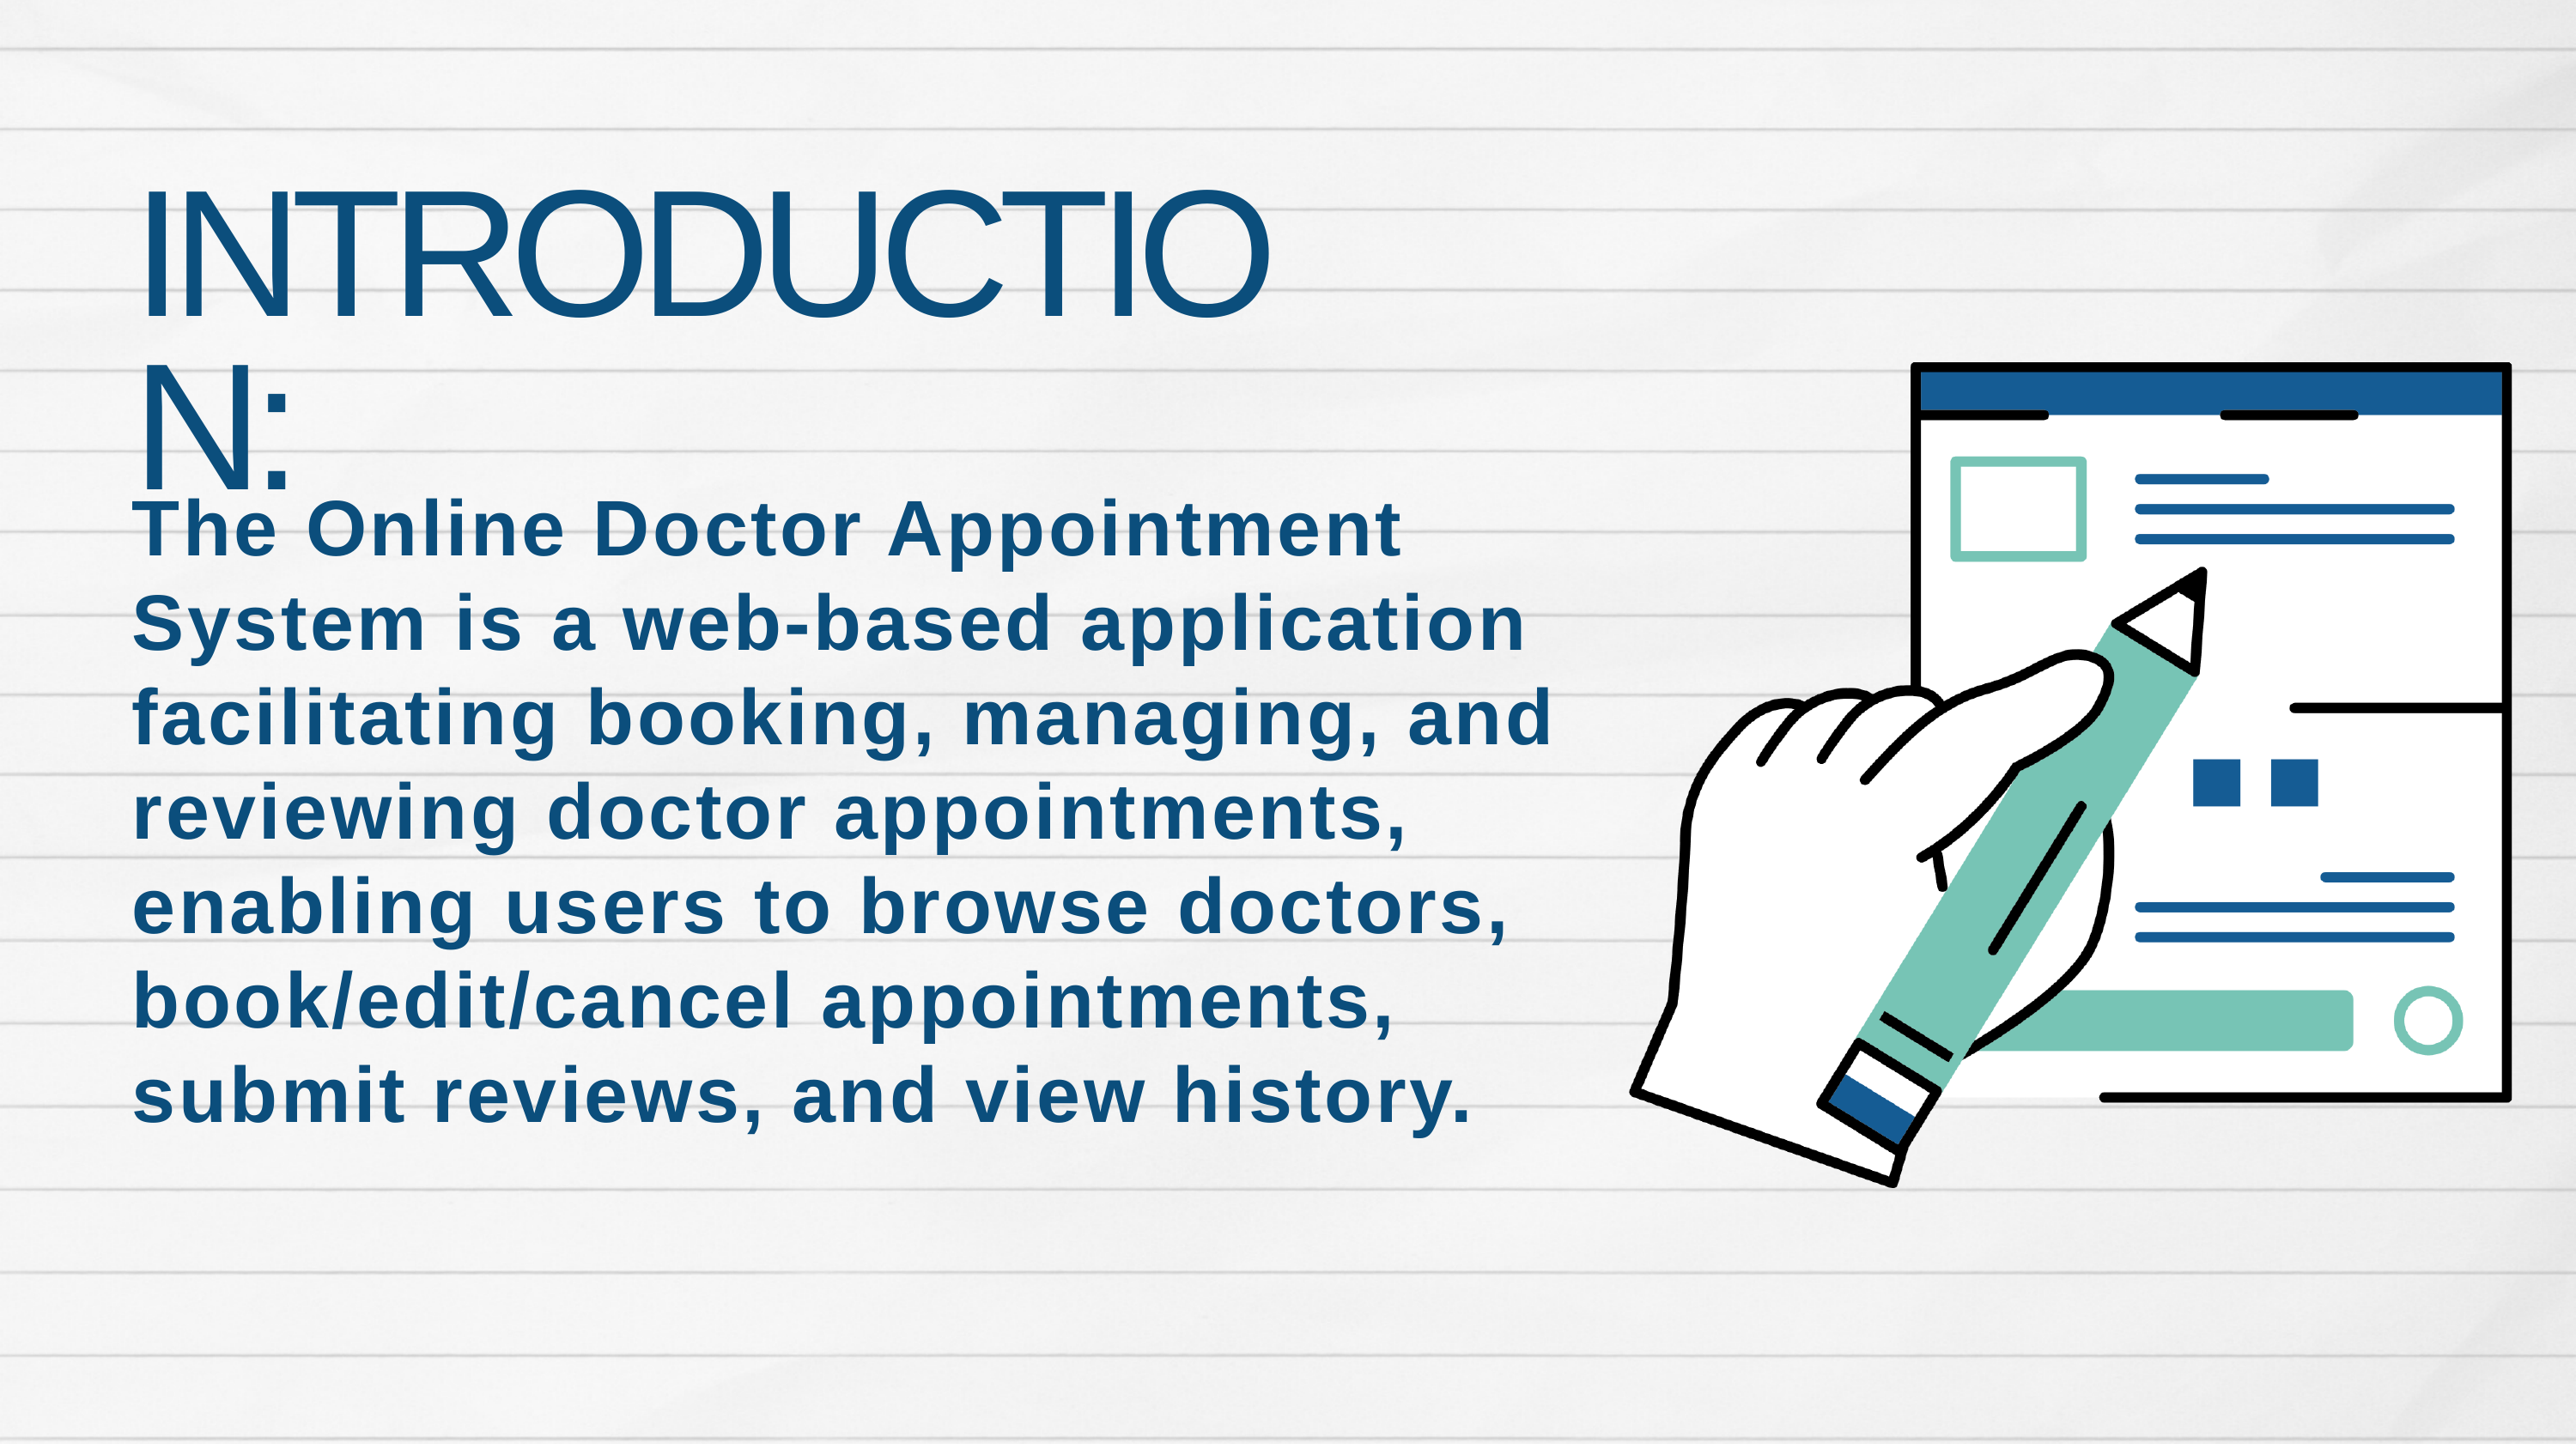

INTRODUCTION:

The Online Doctor Appointment System is a web-based application facilitating booking, managing, and reviewing doctor appointments, enabling users to browse doctors, book/edit/cancel appointments, submit reviews, and view history.